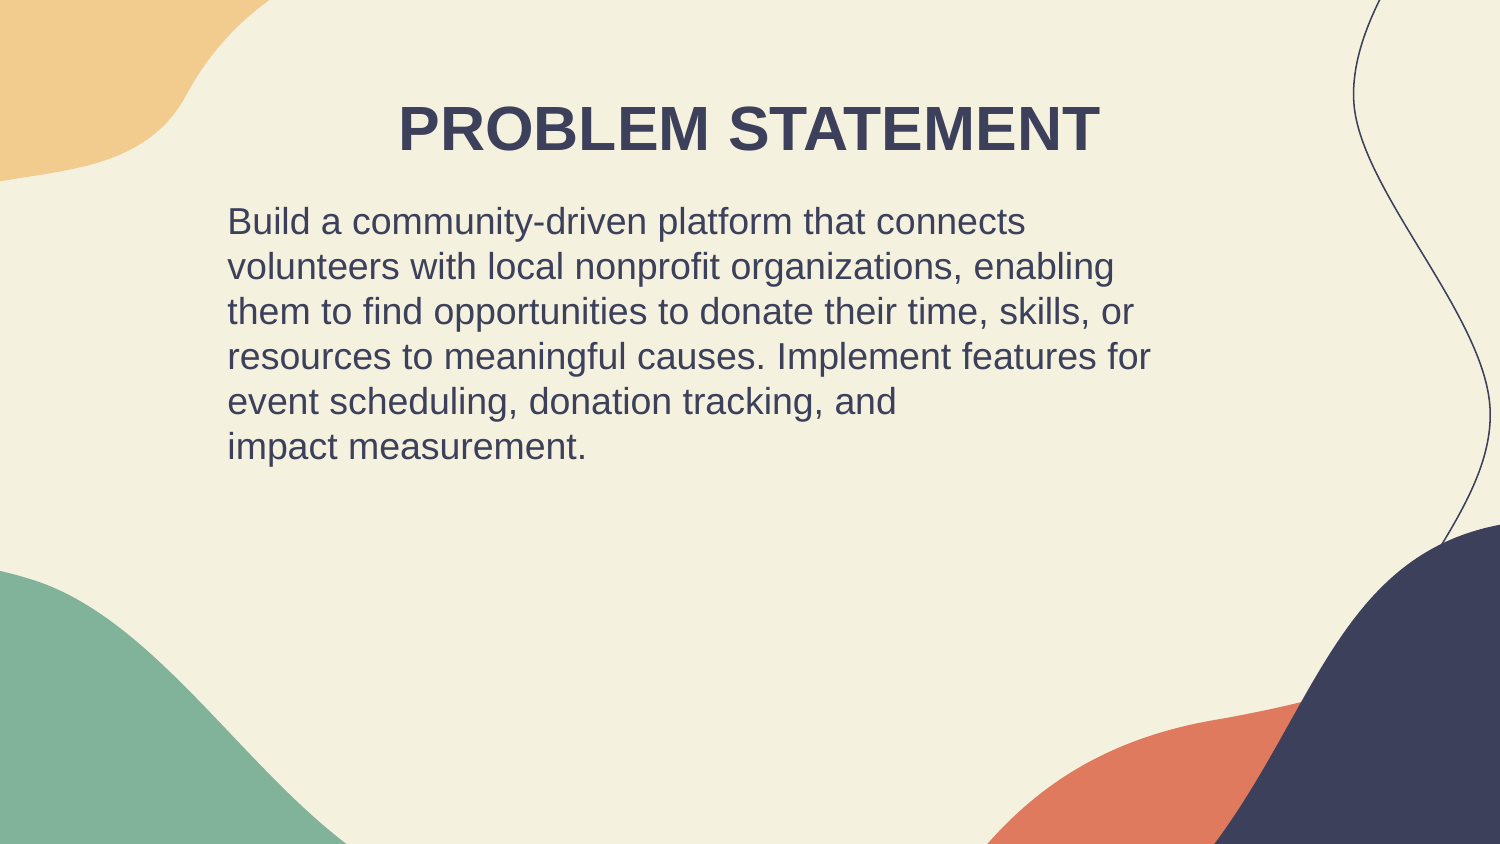

# PROBLEM STATEMENT
Build a community-driven platform that connects volunteers with local nonprofit organizations, enabling them to find opportunities to donate their time, skills, or resources to meaningful causes. Implement features for event scheduling, donation tracking, and impact measurement.